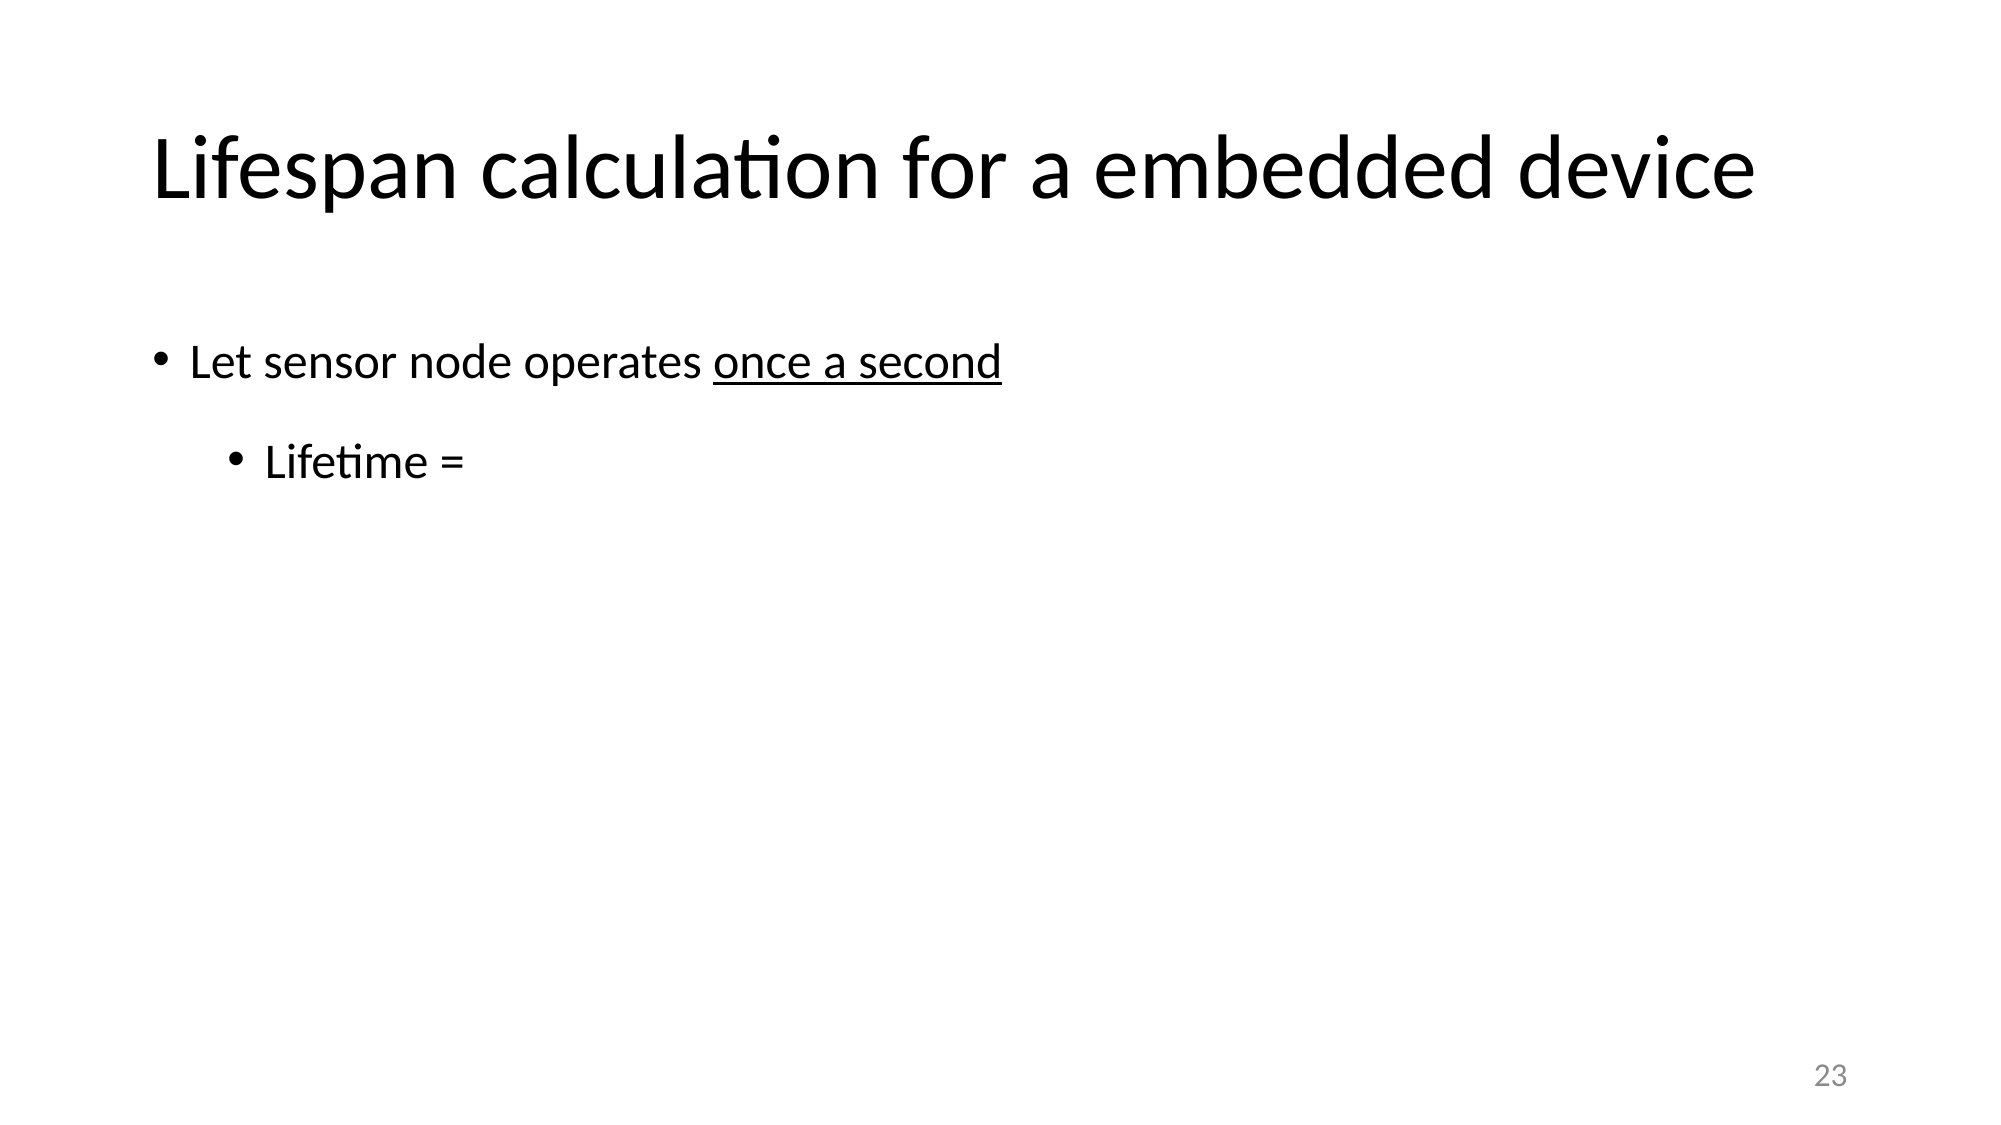

# Lifespan calculation for a embedded device

Let sensor node operates once a second
Lifetime =

23